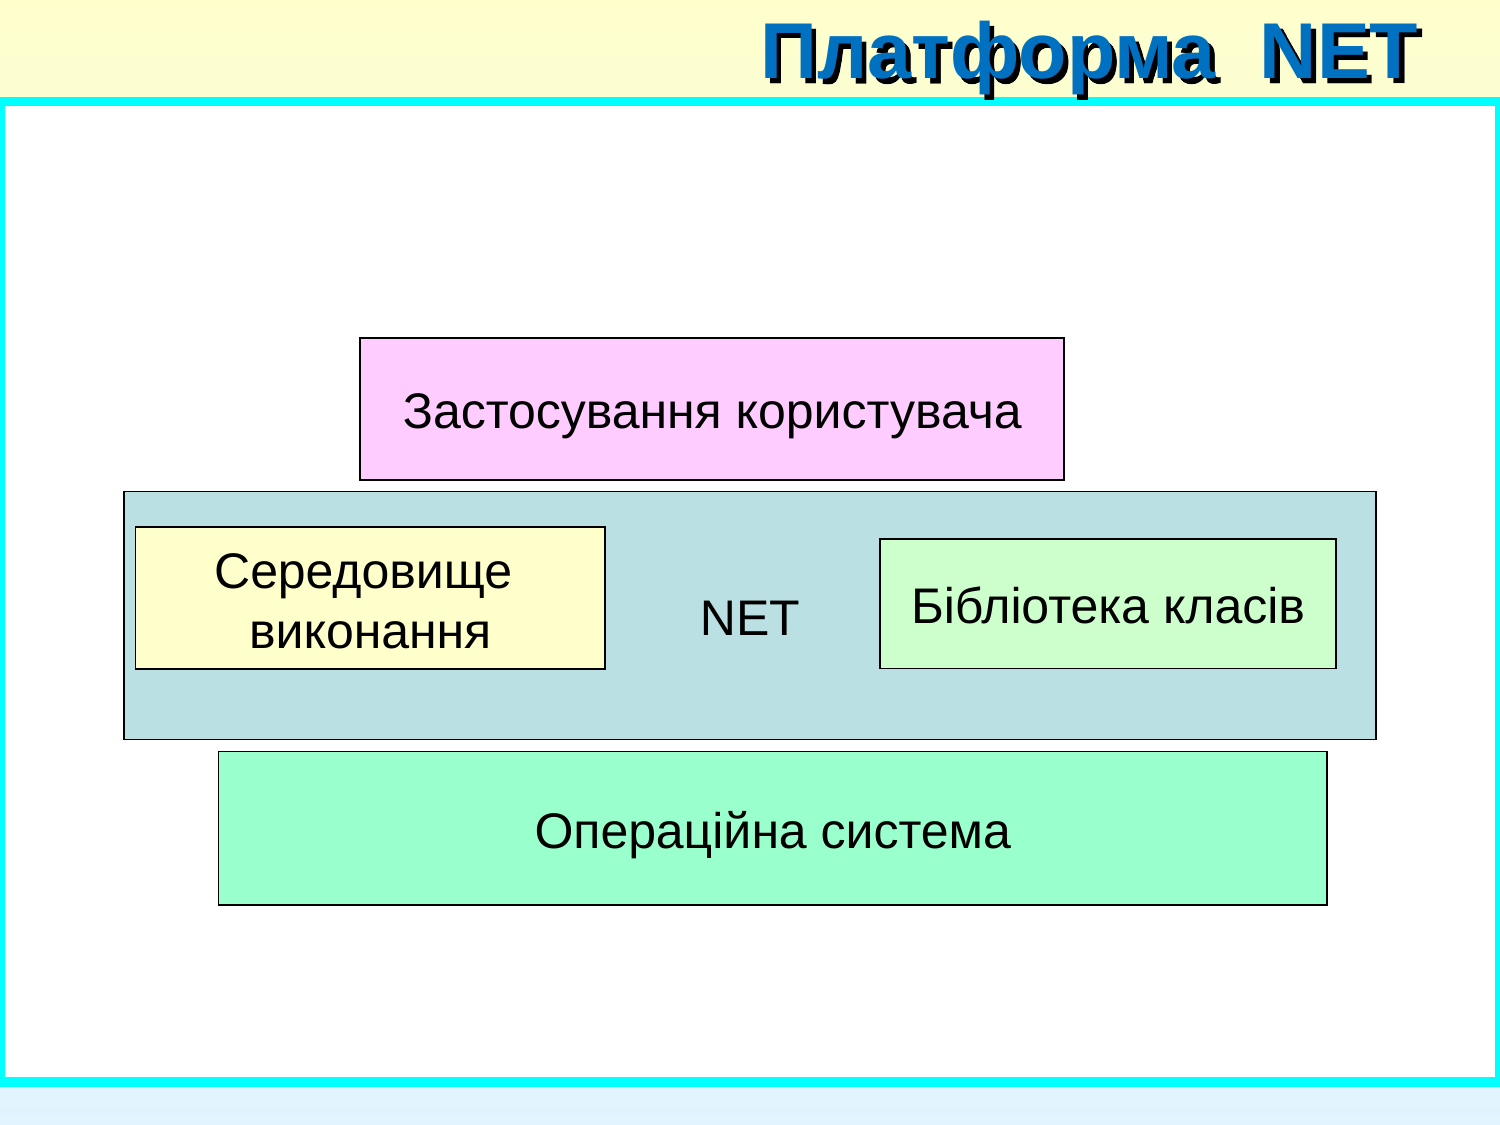

Платформа  NET
Застосування користувача
NET
Середовище
виконання
Бібліотека класів

Операційна система